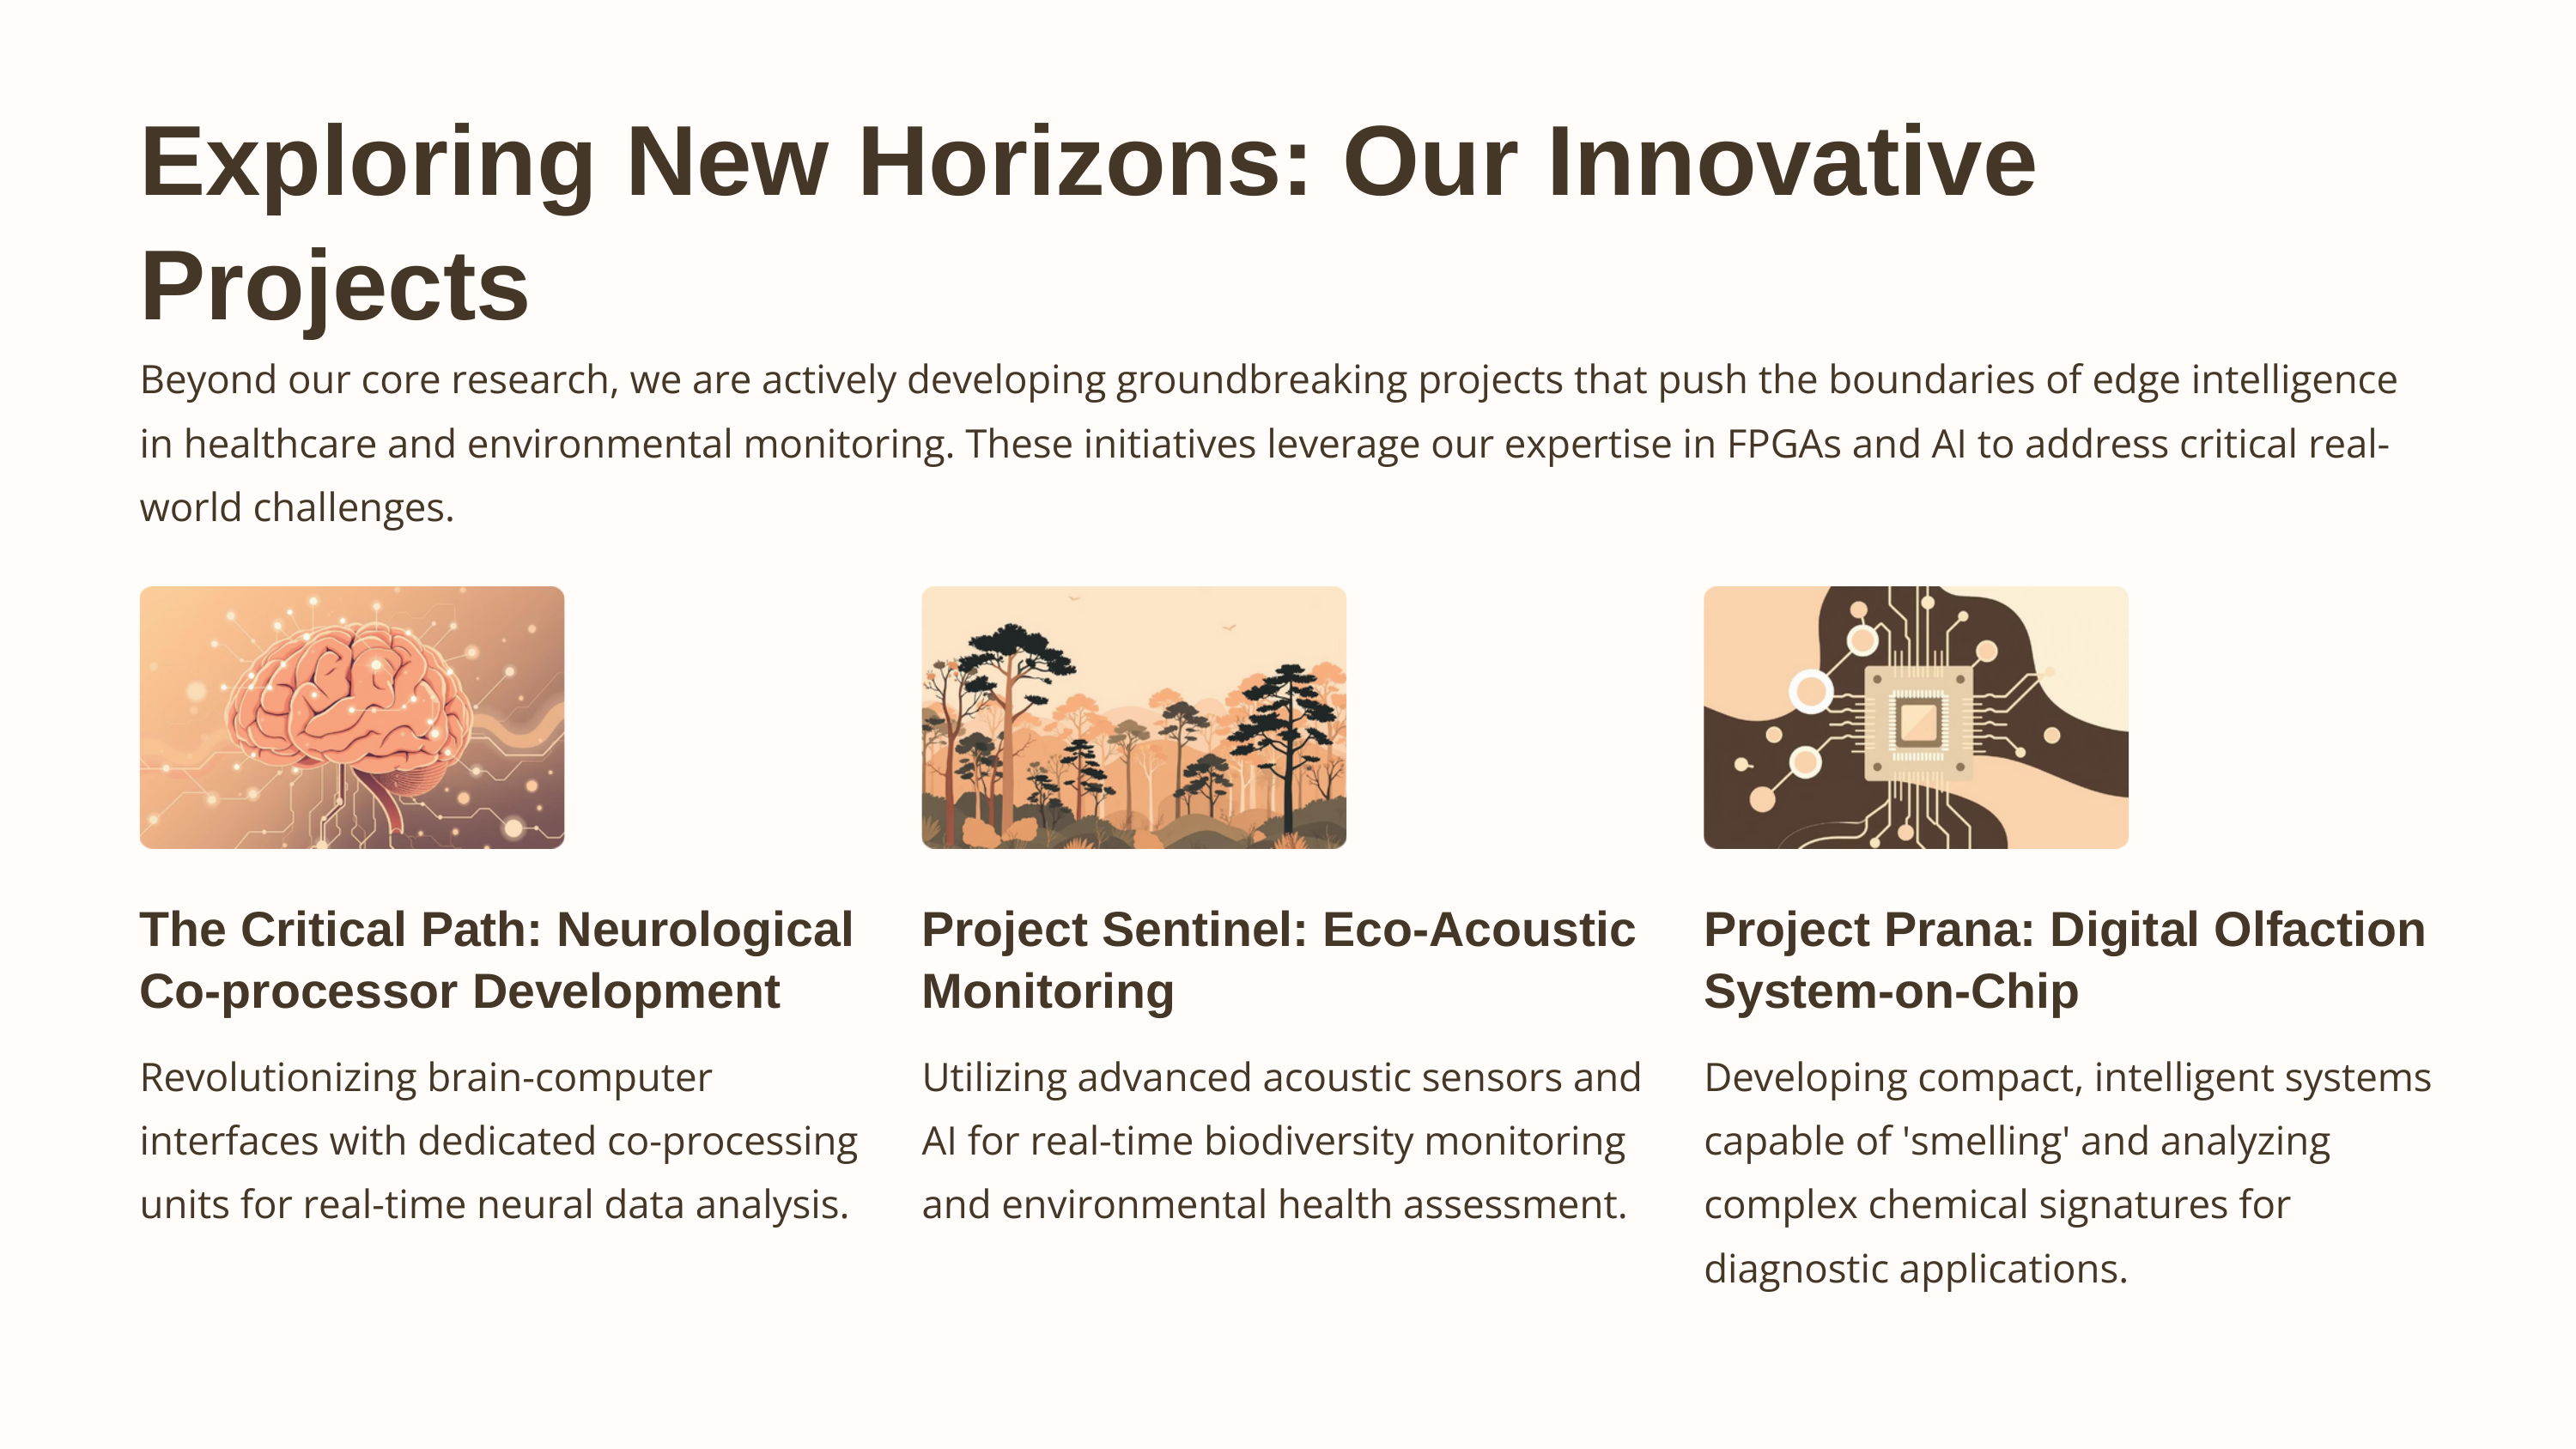

Exploring New Horizons: Our Innovative Projects
Beyond our core research, we are actively developing groundbreaking projects that push the boundaries of edge intelligence in healthcare and environmental monitoring. These initiatives leverage our expertise in FPGAs and AI to address critical real-world challenges.

The Critical Path: Neurological Co-processor Development
Project Sentinel: Eco-Acoustic Monitoring
Project Prana: Digital Olfaction System-on-Chip
Revolutionizing brain-computer interfaces with dedicated co-processing units for real-time neural data analysis.
Utilizing advanced acoustic sensors and AI for real-time biodiversity monitoring and environmental health assessment.
Developing compact, intelligent systems capable of 'smelling' and analyzing complex chemical signatures for diagnostic applications.